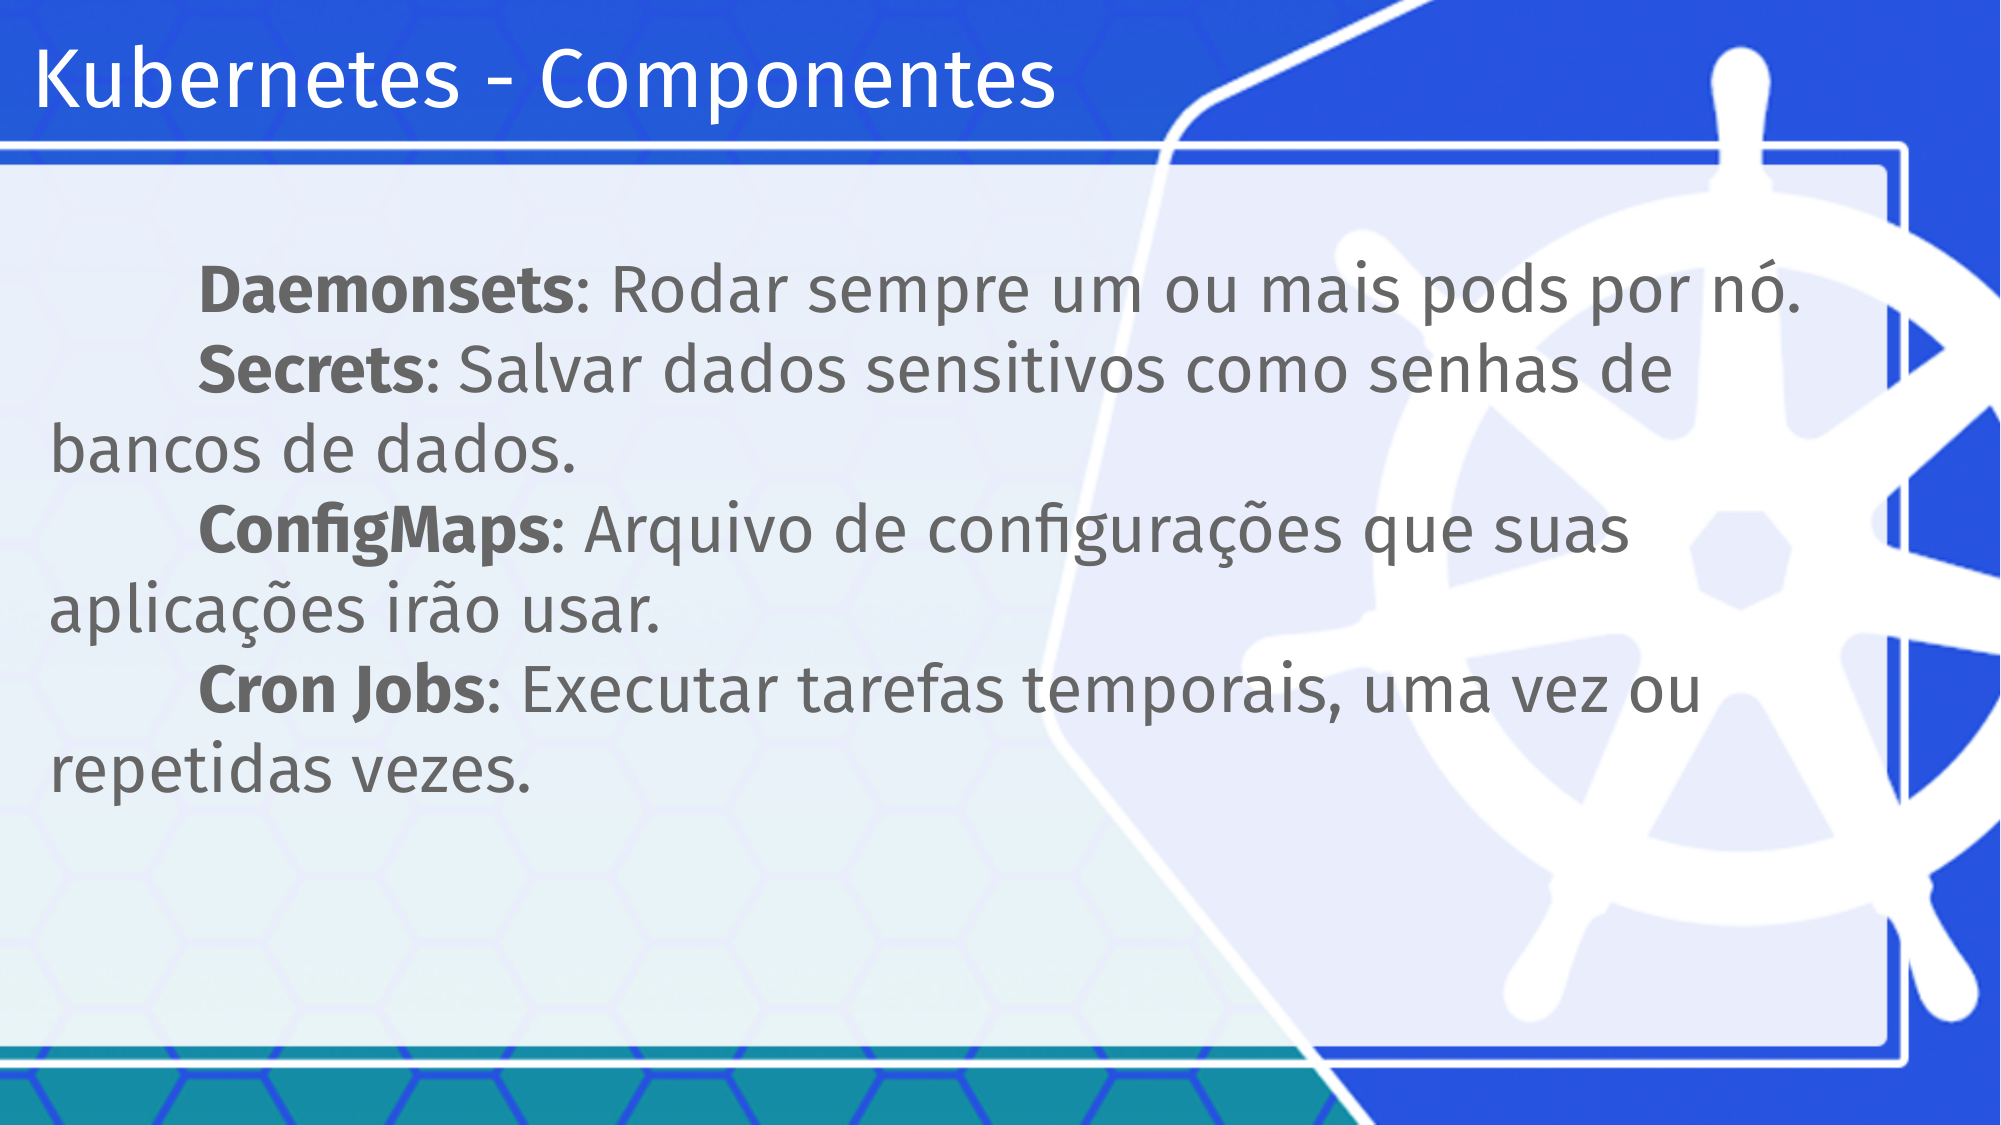

Kubernetes - Componentes
	Daemonsets: Rodar sempre um ou mais pods por nó.
	Secrets: Salvar dados sensitivos como senhas de bancos de dados.
	ConfigMaps: Arquivo de configurações que suas aplicações irão usar.
	Cron Jobs: Executar tarefas temporais, uma vez ou repetidas vezes.